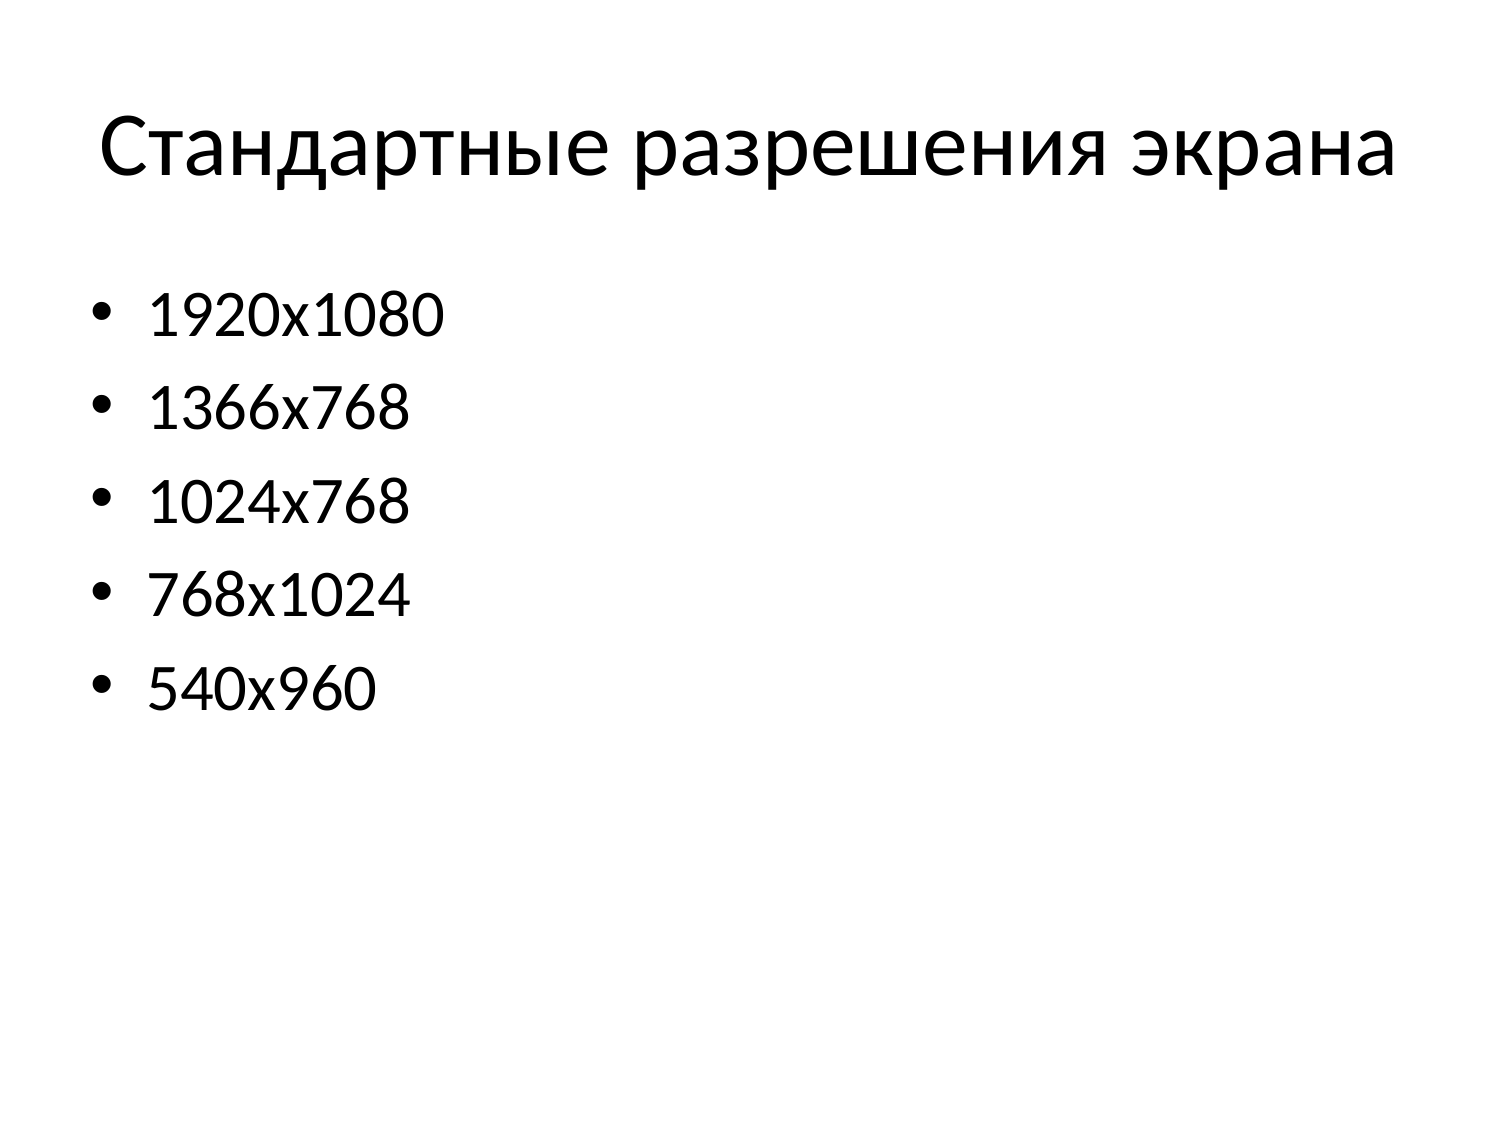

# Стандартные разрешения экрана
1920x1080
1366x768
1024x768
768x1024
540x960